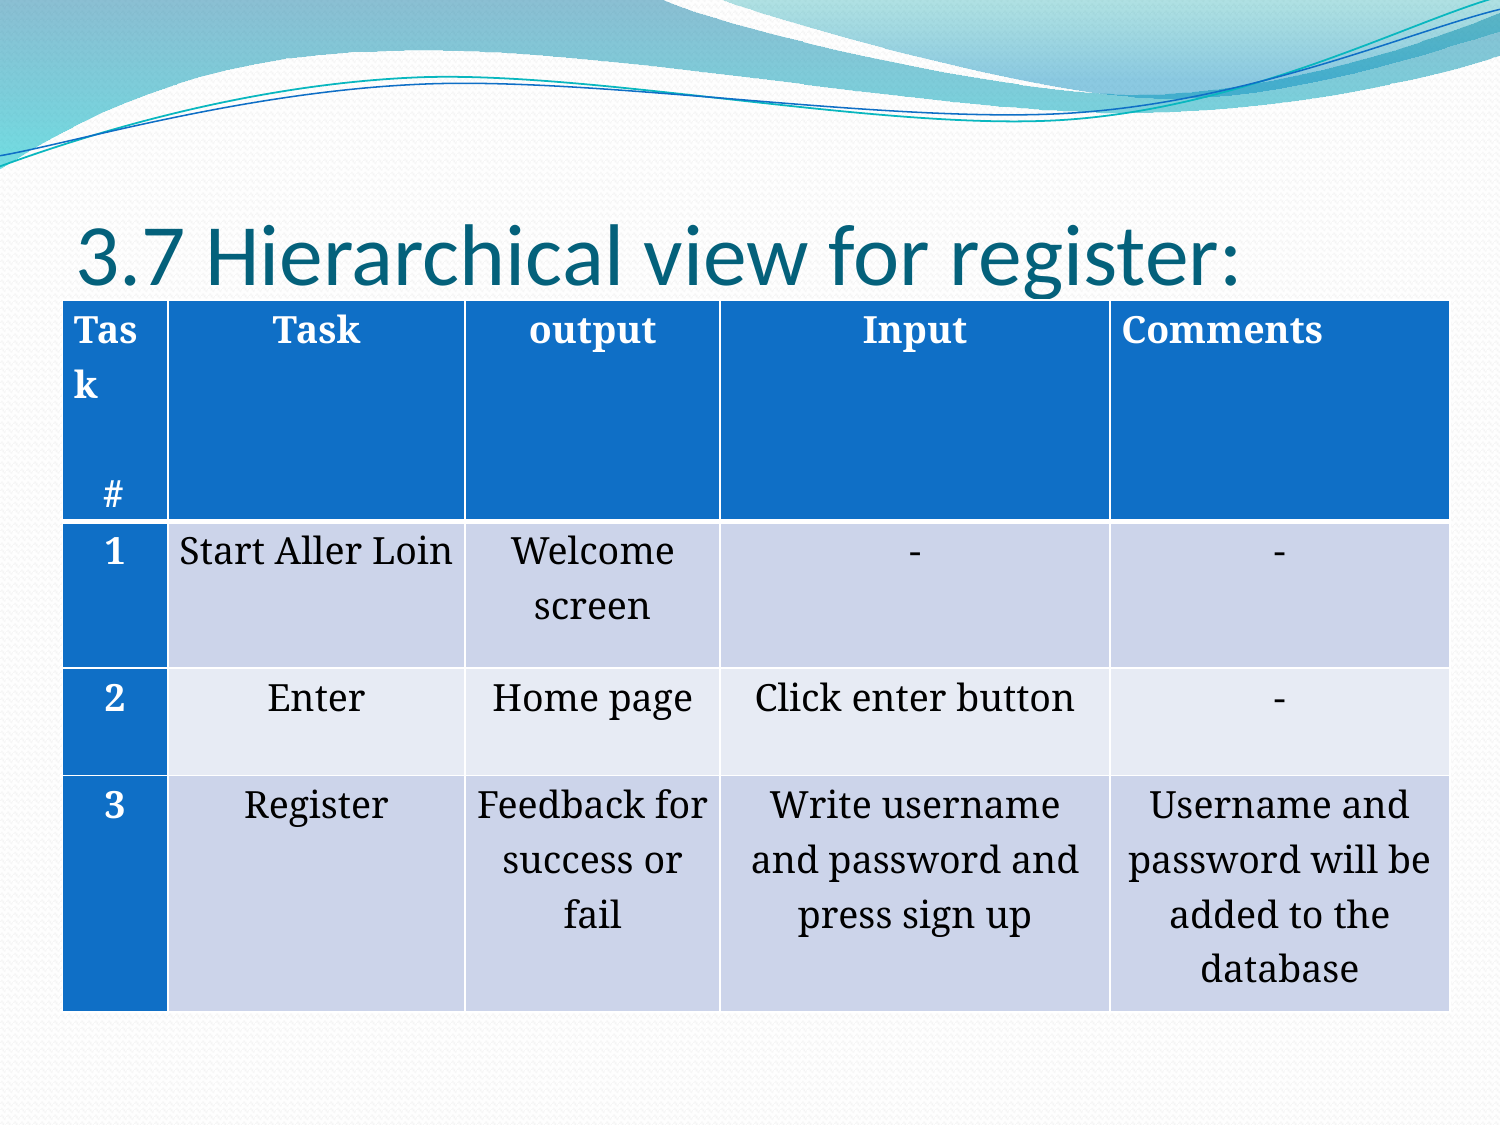

# 3.7 Hierarchical view for register:
| Task # | Task | output | Input | Comments |
| --- | --- | --- | --- | --- |
| 1 | Start Aller Loin | Welcome screen | - | - |
| 2 | Enter | Home page | Click enter button | - |
| 3 | Register | Feedback for success or fail | Write username and password and press sign up | Username and password will be added to the database |